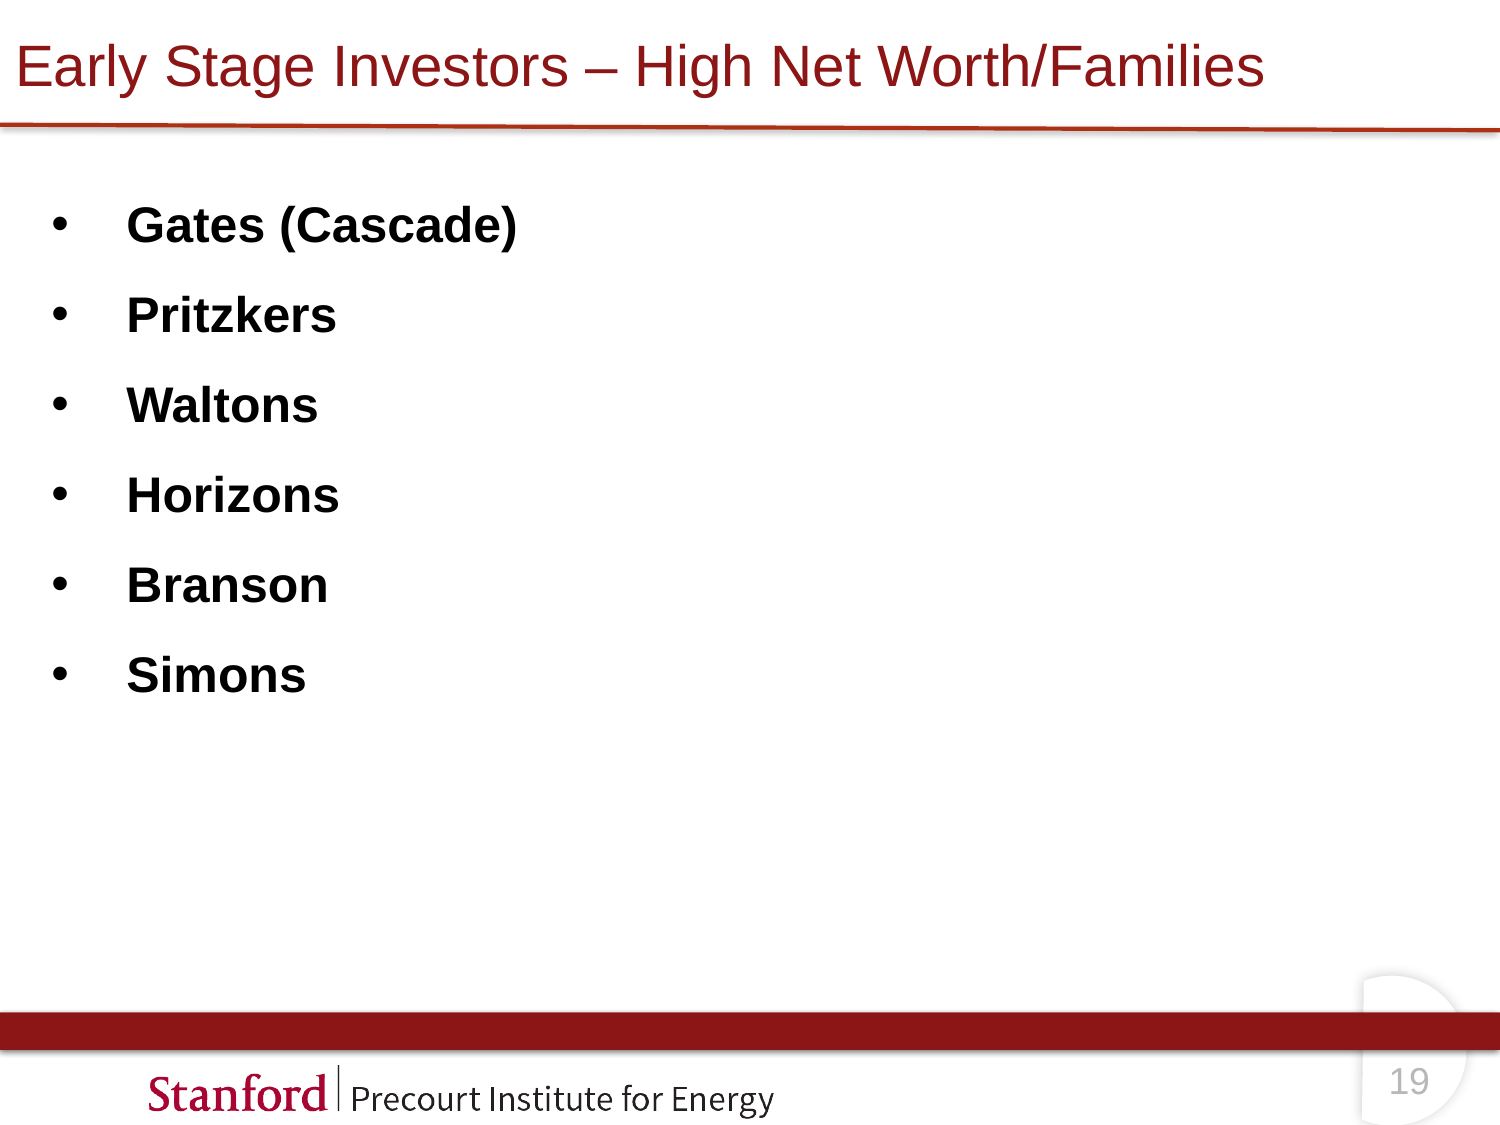

# Early Stage Investors – High Net Worth/Families
Gates (Cascade)
Pritzkers
Waltons
Horizons
Branson
Simons
19